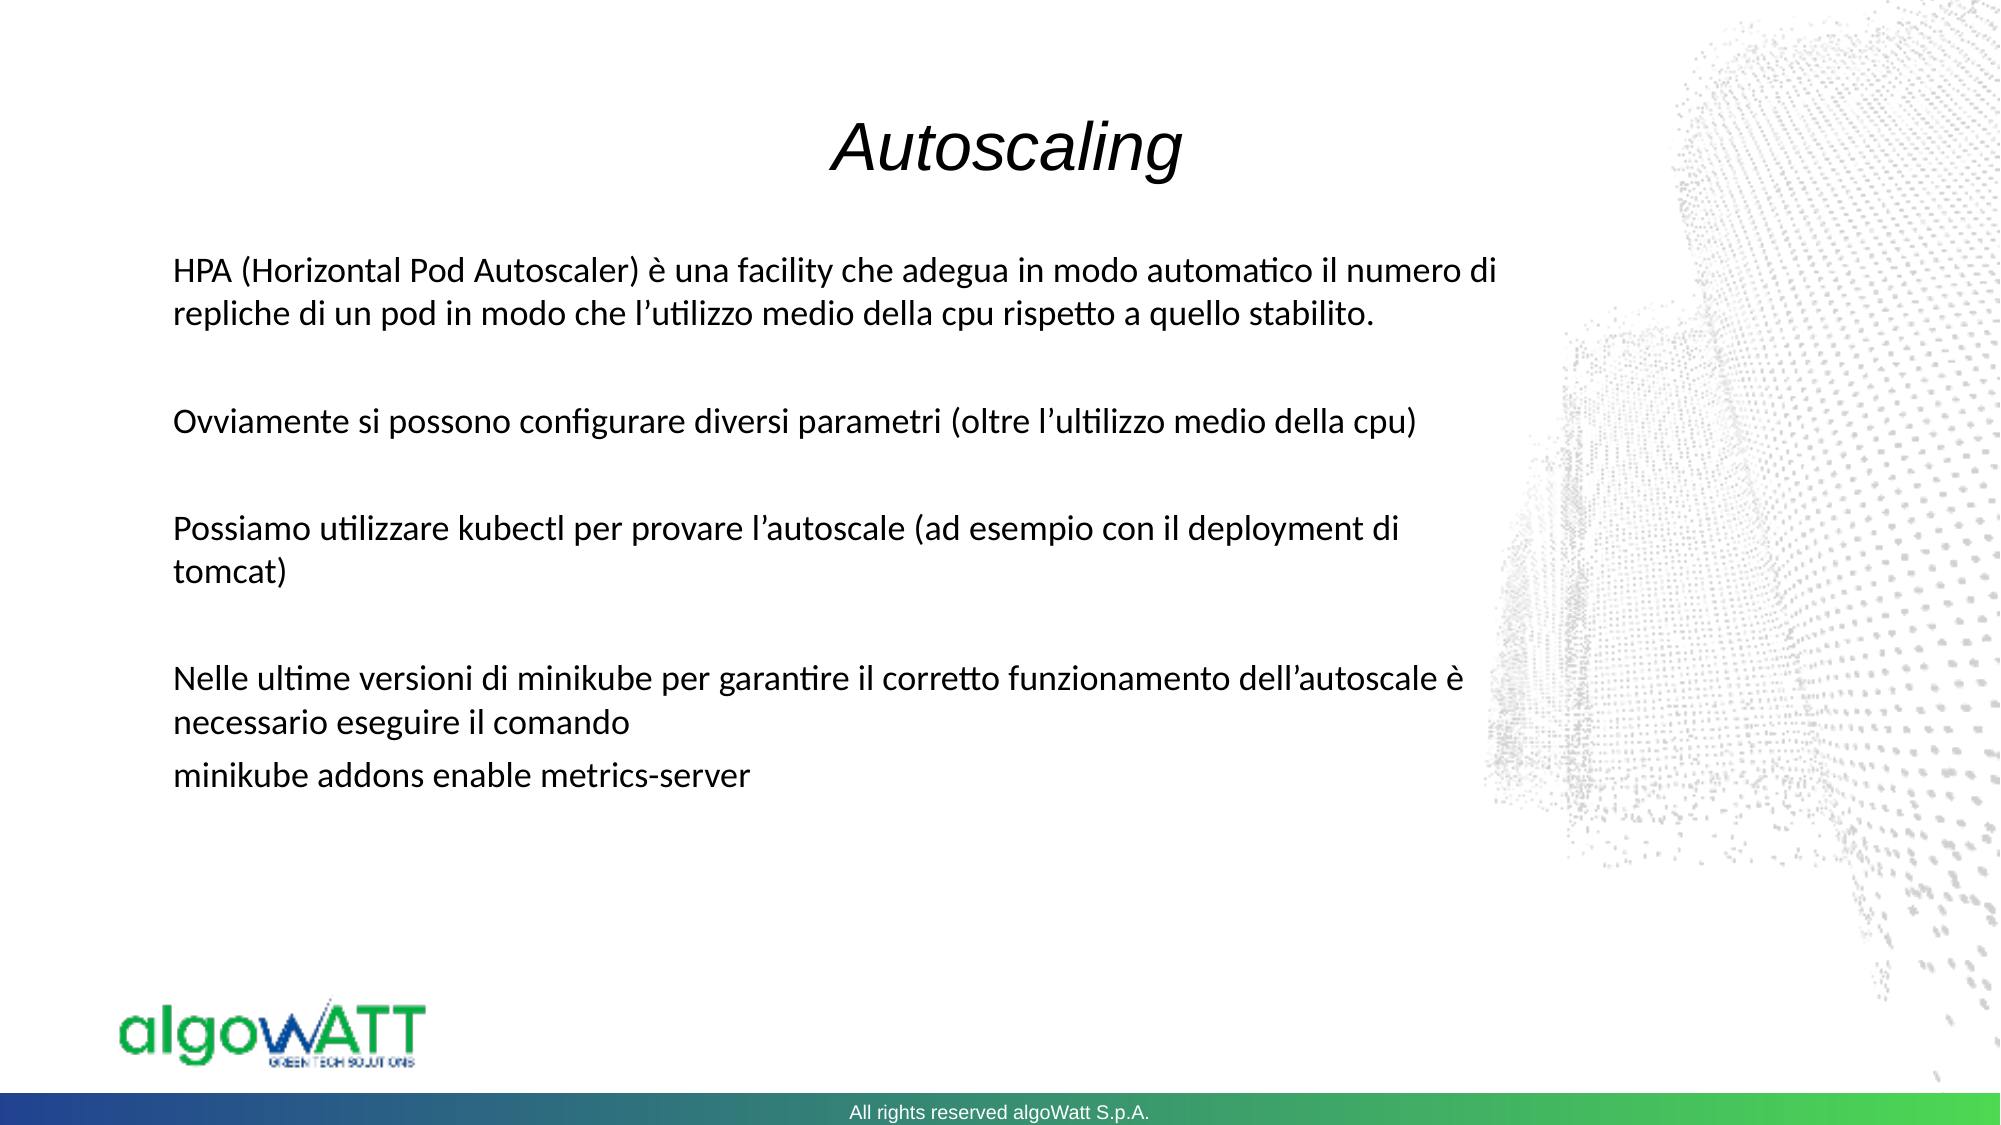

Autoscaling

HPA (Horizontal Pod Autoscaler) è una facility che adegua in modo automatico il numero di repliche di un pod in modo che l’utilizzo medio della cpu rispetto a quello stabilito.

Ovviamente si possono configurare diversi parametri (oltre l’ultilizzo medio della cpu)

Possiamo utilizzare kubectl per provare l’autoscale (ad esempio con il deployment di tomcat)

Nelle ultime versioni di minikube per garantire il corretto funzionamento dell’autoscale è necessario eseguire il comando
minikube addons enable metrics-server

All rights reserved algoWatt S.p.A.